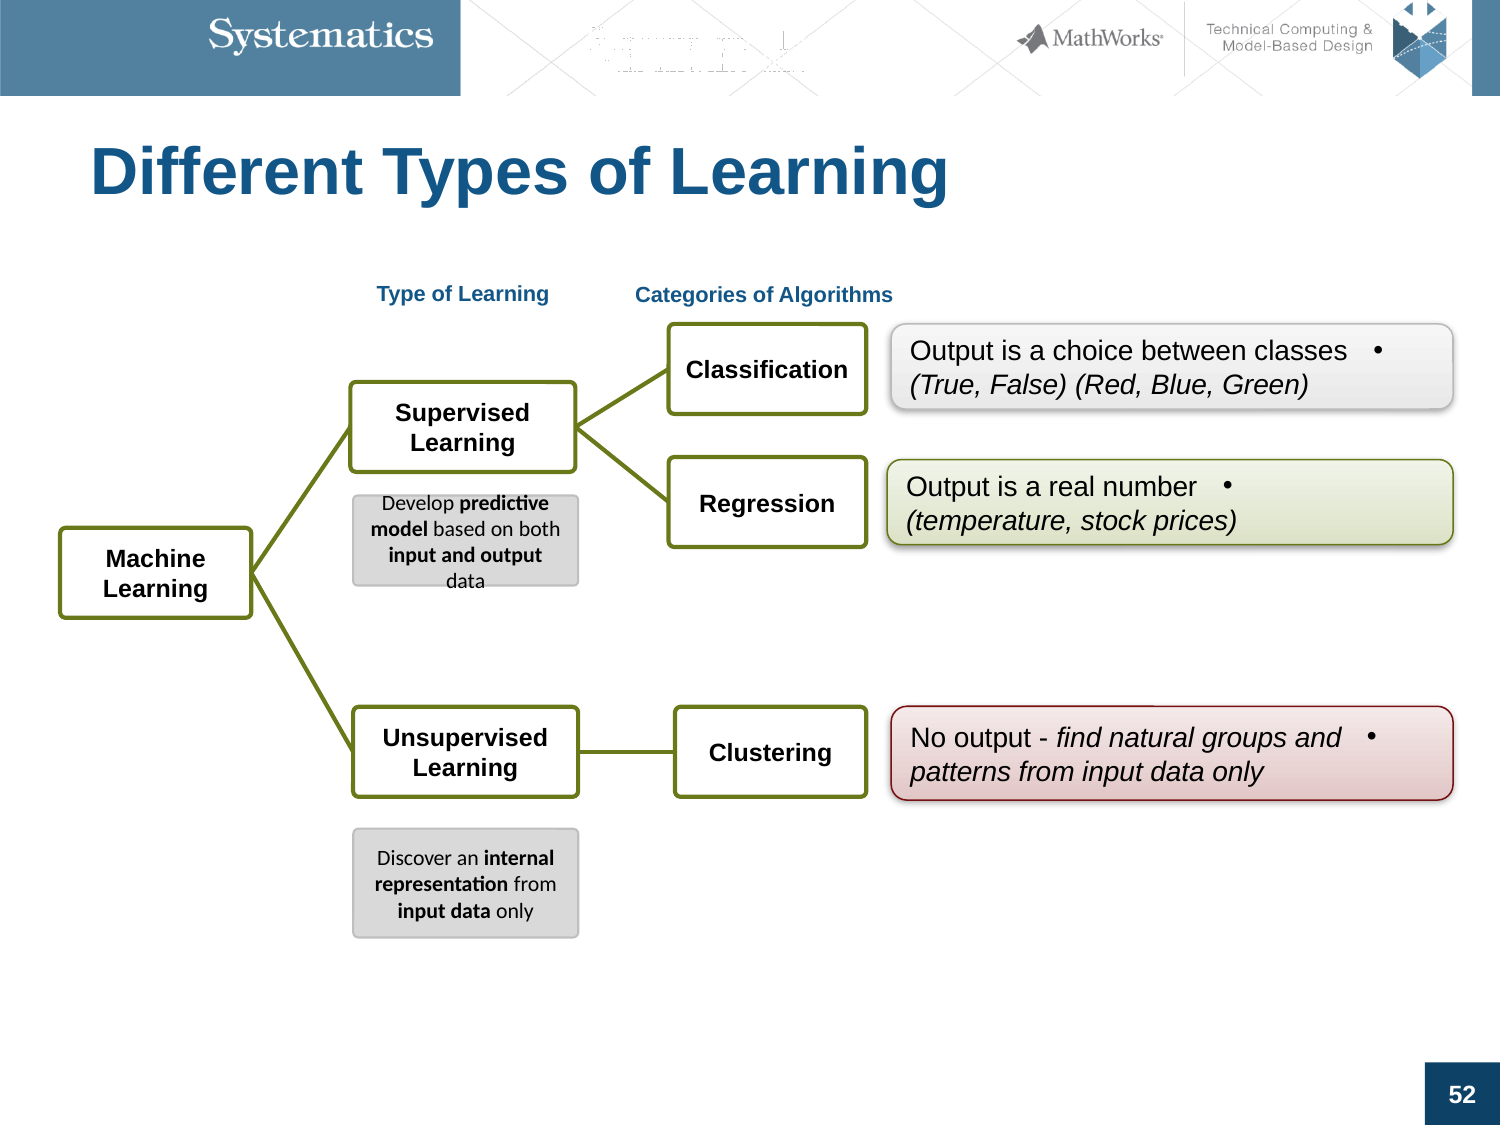

# Different Types of Learning
Type of Learning
Categories of Algorithms
Classification
Output is a choice between classes
(True, False) (Red, Blue, Green)
Supervised
Learning
Regression
Output is a real number
(temperature, stock prices)
Develop predictive model based on both
input and output data
Machine
Learning
No output - find natural groups and patterns from input data only
Unsupervised
Learning
Clustering
Discover an internal representation from
input data only